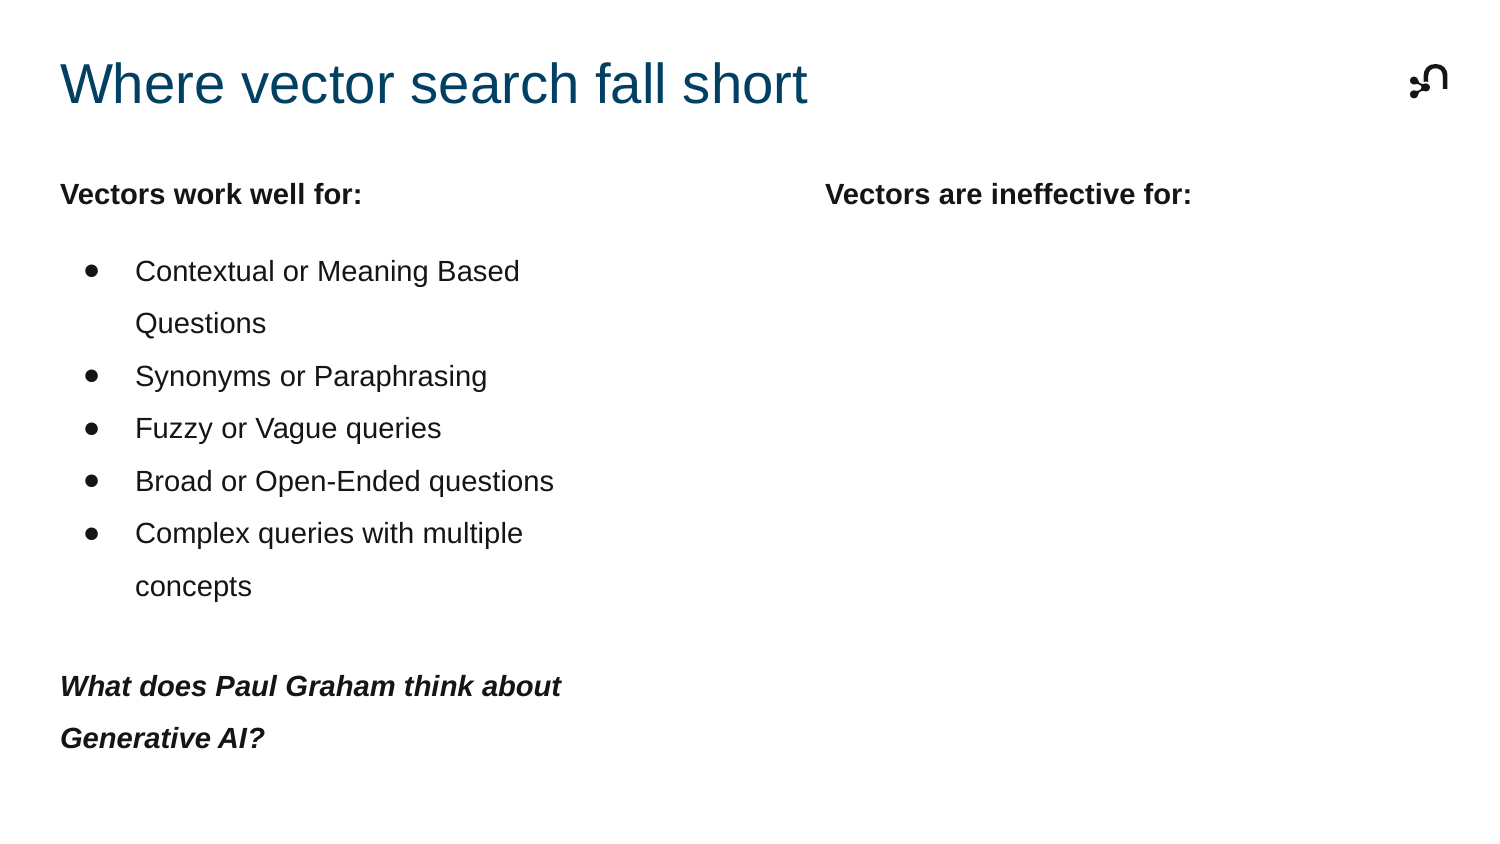

# Where vector search fall short
Vectors work well for:
Contextual or Meaning Based Questions
Synonyms or Paraphrasing
Fuzzy or Vague queries
Broad or Open-Ended questions
Complex queries with multiple concepts
What does Paul Graham think about Generative AI?
Vectors are ineffective for: